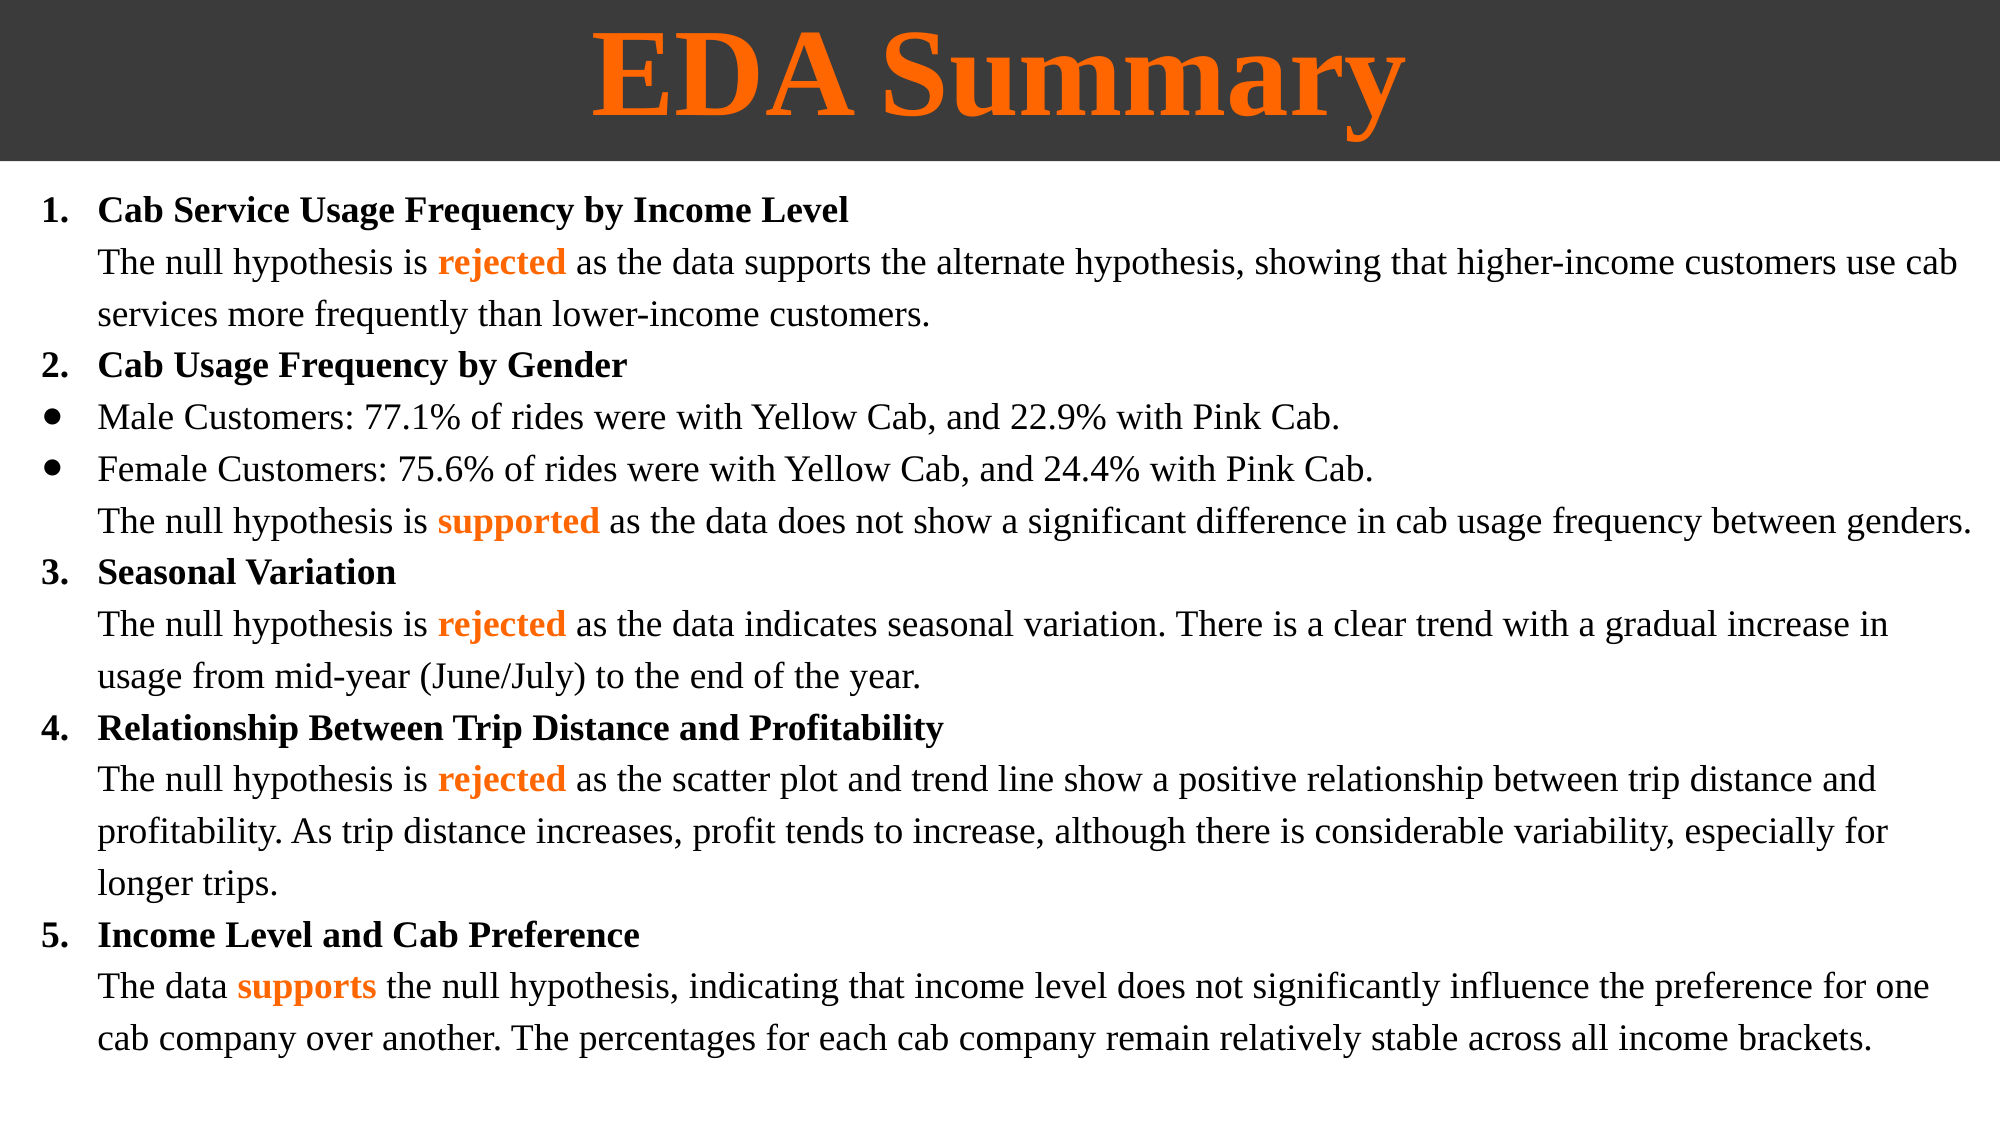

# EDA Summary
Cab Service Usage Frequency by Income Level
The null hypothesis is rejected as the data supports the alternate hypothesis, showing that higher-income customers use cab services more frequently than lower-income customers.
Cab Usage Frequency by Gender
Male Customers: 77.1% of rides were with Yellow Cab, and 22.9% with Pink Cab.
Female Customers: 75.6% of rides were with Yellow Cab, and 24.4% with Pink Cab.
The null hypothesis is supported as the data does not show a significant difference in cab usage frequency between genders.
Seasonal Variation
The null hypothesis is rejected as the data indicates seasonal variation. There is a clear trend with a gradual increase in usage from mid-year (June/July) to the end of the year.
Relationship Between Trip Distance and Profitability
The null hypothesis is rejected as the scatter plot and trend line show a positive relationship between trip distance and profitability. As trip distance increases, profit tends to increase, although there is considerable variability, especially for longer trips.
Income Level and Cab Preference
The data supports the null hypothesis, indicating that income level does not significantly influence the preference for one cab company over another. The percentages for each cab company remain relatively stable across all income brackets.